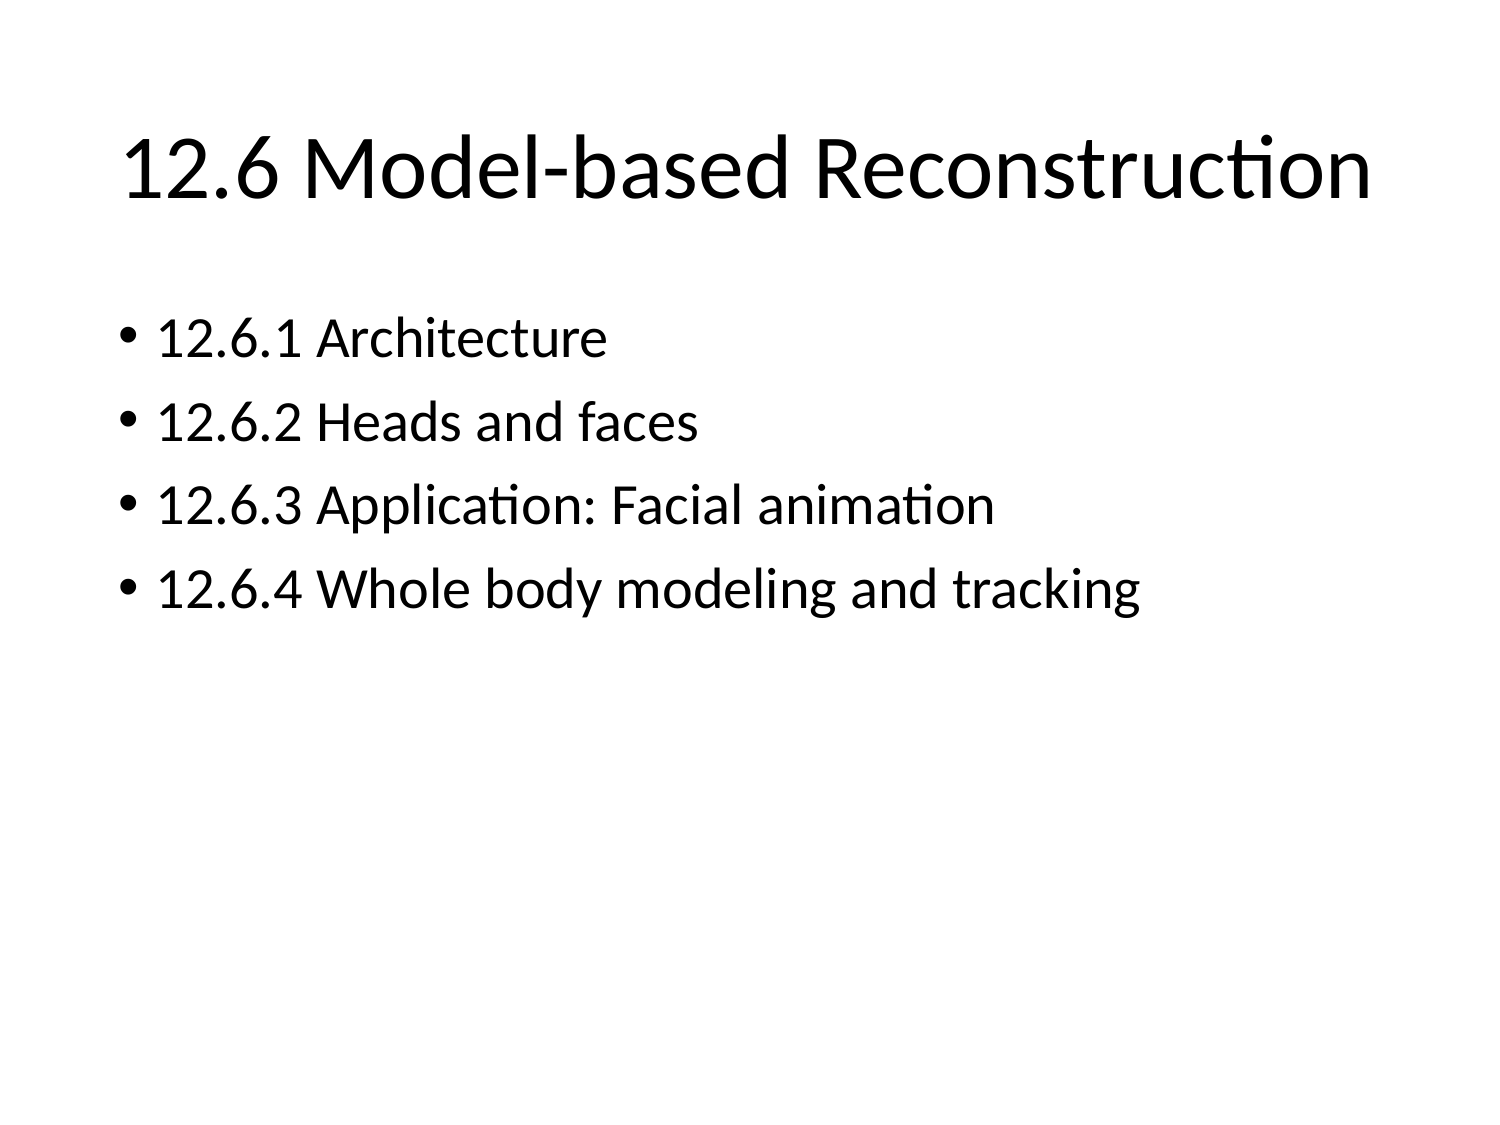

# 12.6 Model-based Reconstruction
12.6.1 Architecture
12.6.2 Heads and faces
12.6.3 Application: Facial animation
12.6.4 Whole body modeling and tracking